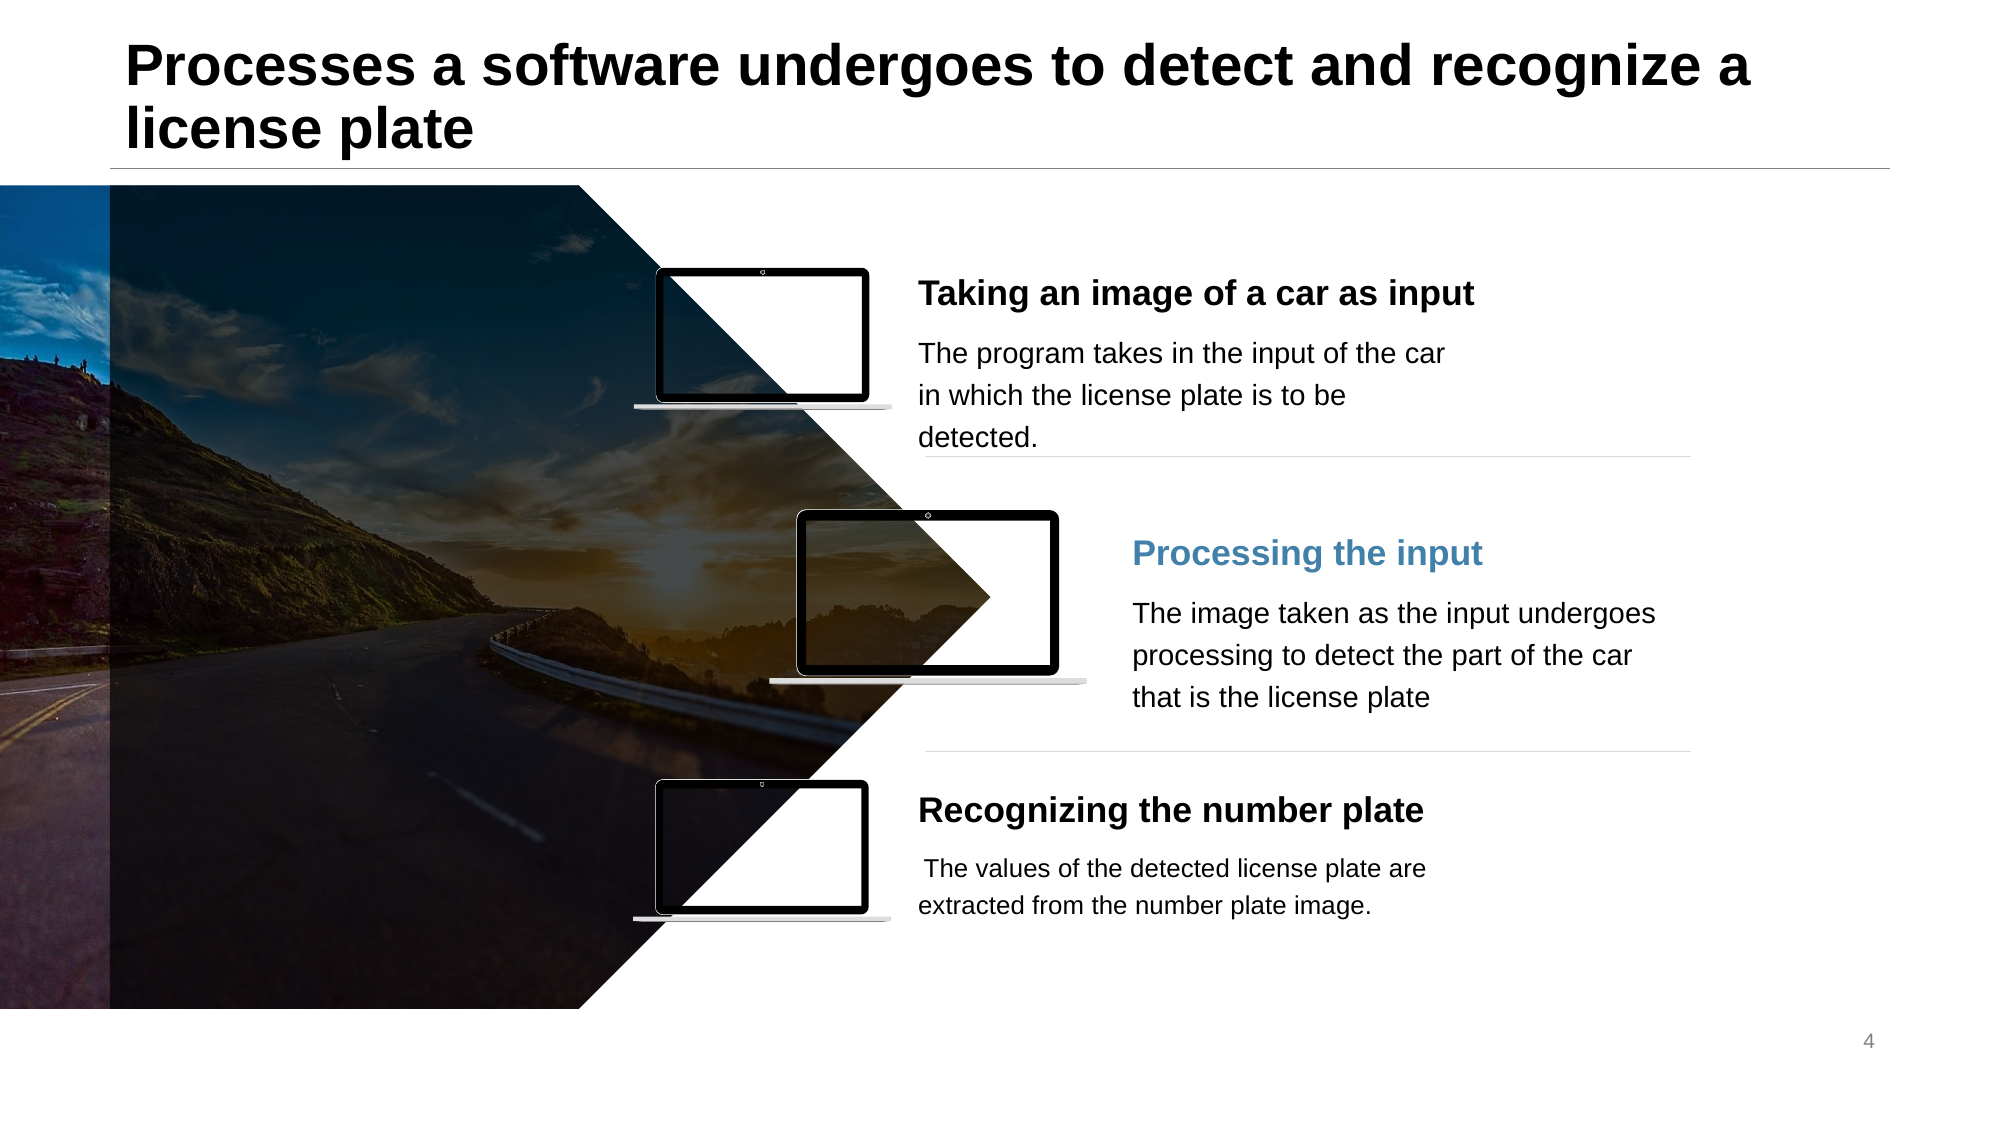

# Processes a software undergoes to detect and recognize a license plate

Taking an image of a car as input

The program takes in the input of the car in which the license plate is to be detected.

Processing the input
The image taken as the input undergoes processing to detect the part of the car that is the license plate

Recognizing the number plate

 The values of the detected license plate are extracted from the number plate image.

4